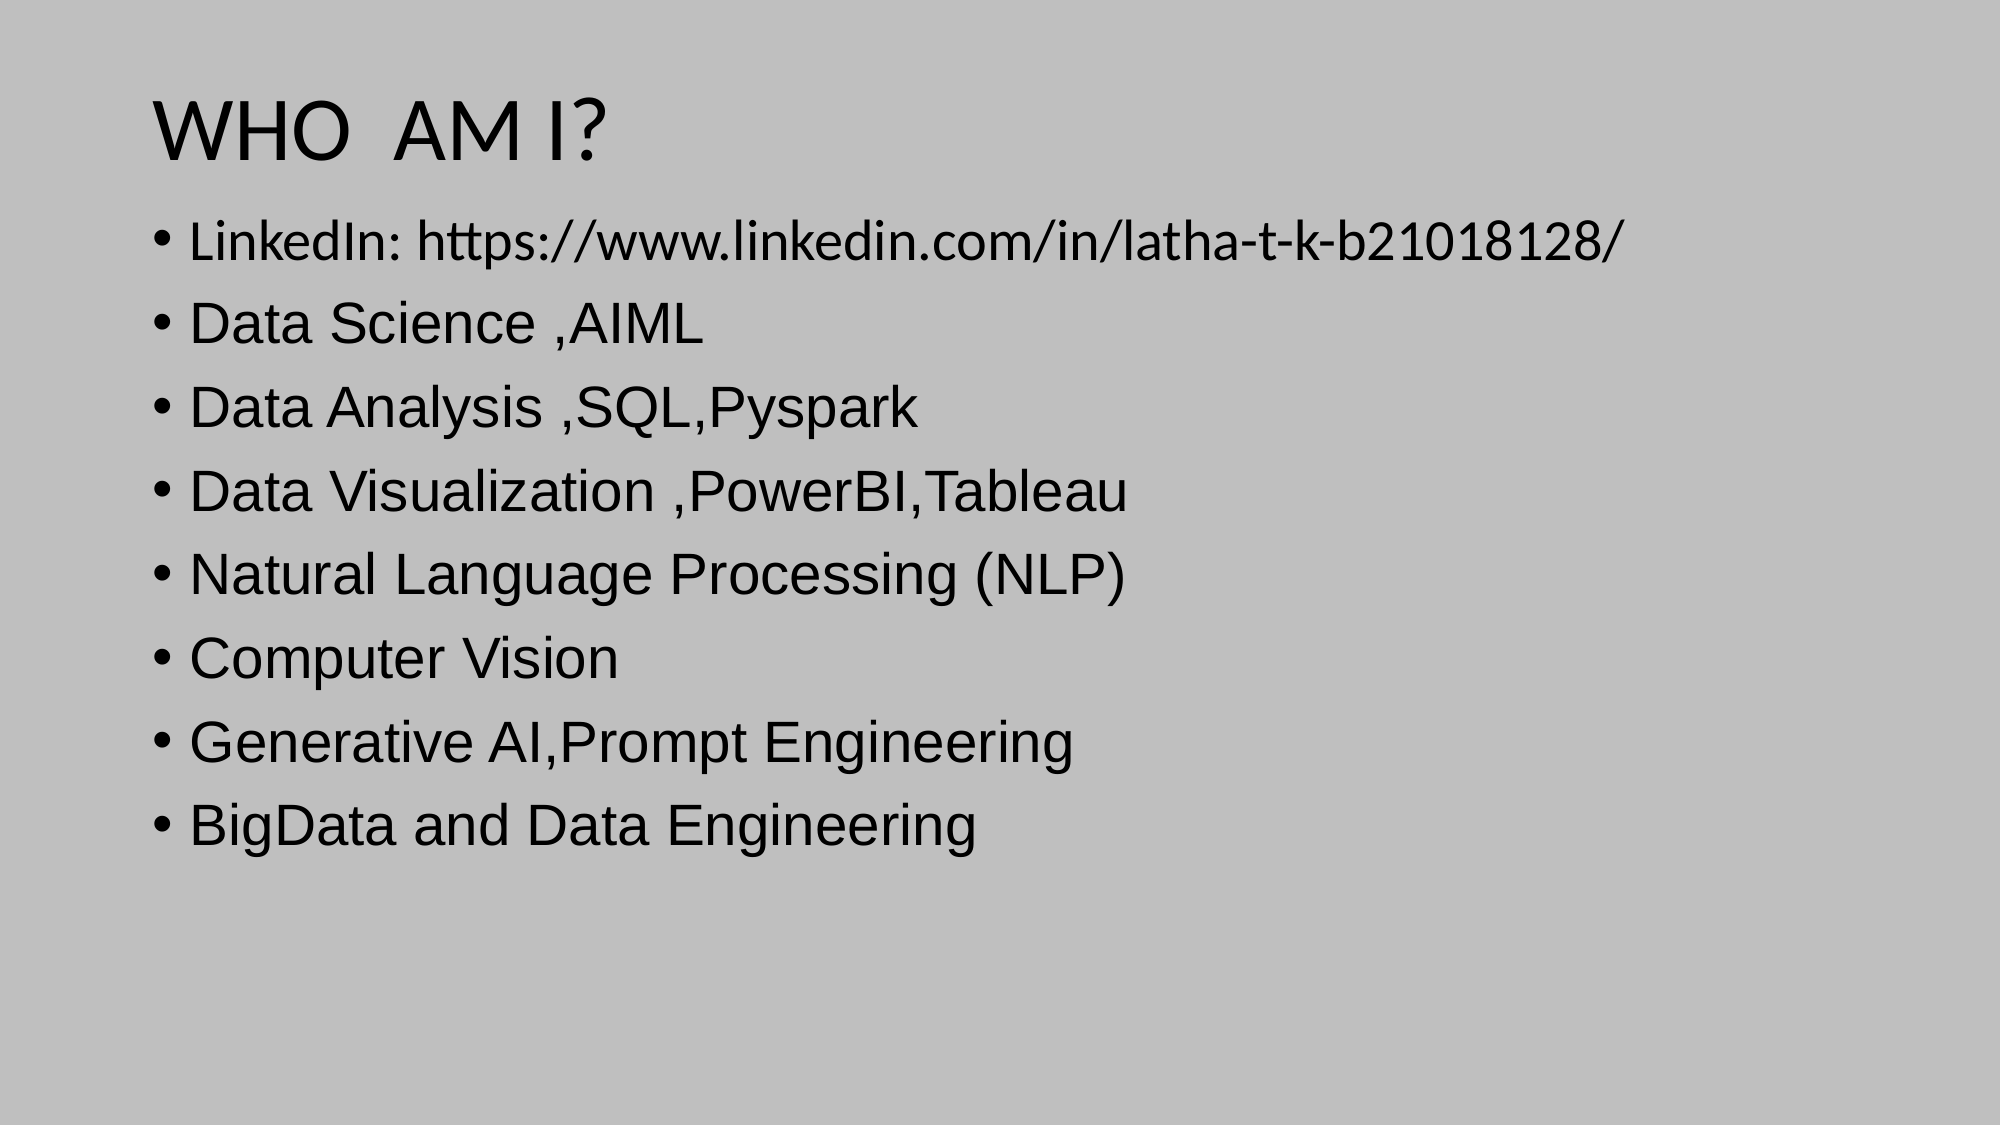

# WHO  AM I?
LinkedIn: https://www.linkedin.com/in/latha-t-k-b21018128/
Data Science ,AIML
Data Analysis ,SQL,Pyspark
Data Visualization ,PowerBI,Tableau
Natural Language Processing (NLP)
Computer Vision
Generative AI,Prompt Engineering
BigData and Data Engineering